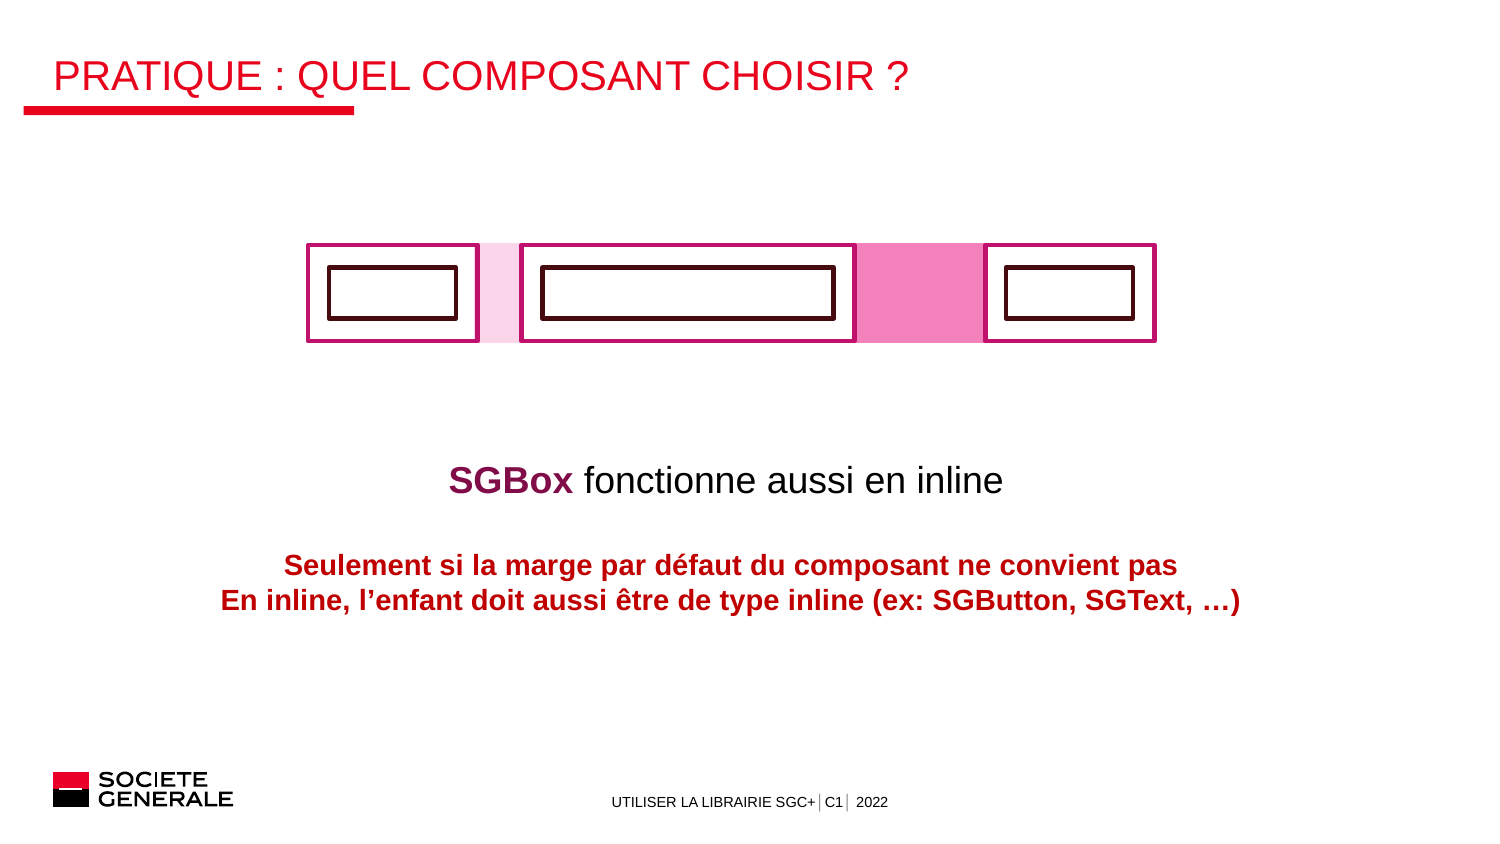

# Pratique : quel composant choisir ?

SGBox fonctionne aussi en inline

Seulement si la marge par défaut du composant ne convient pas
En inline, l’enfant doit aussi être de type inline (ex: SGButton, SGText, …)